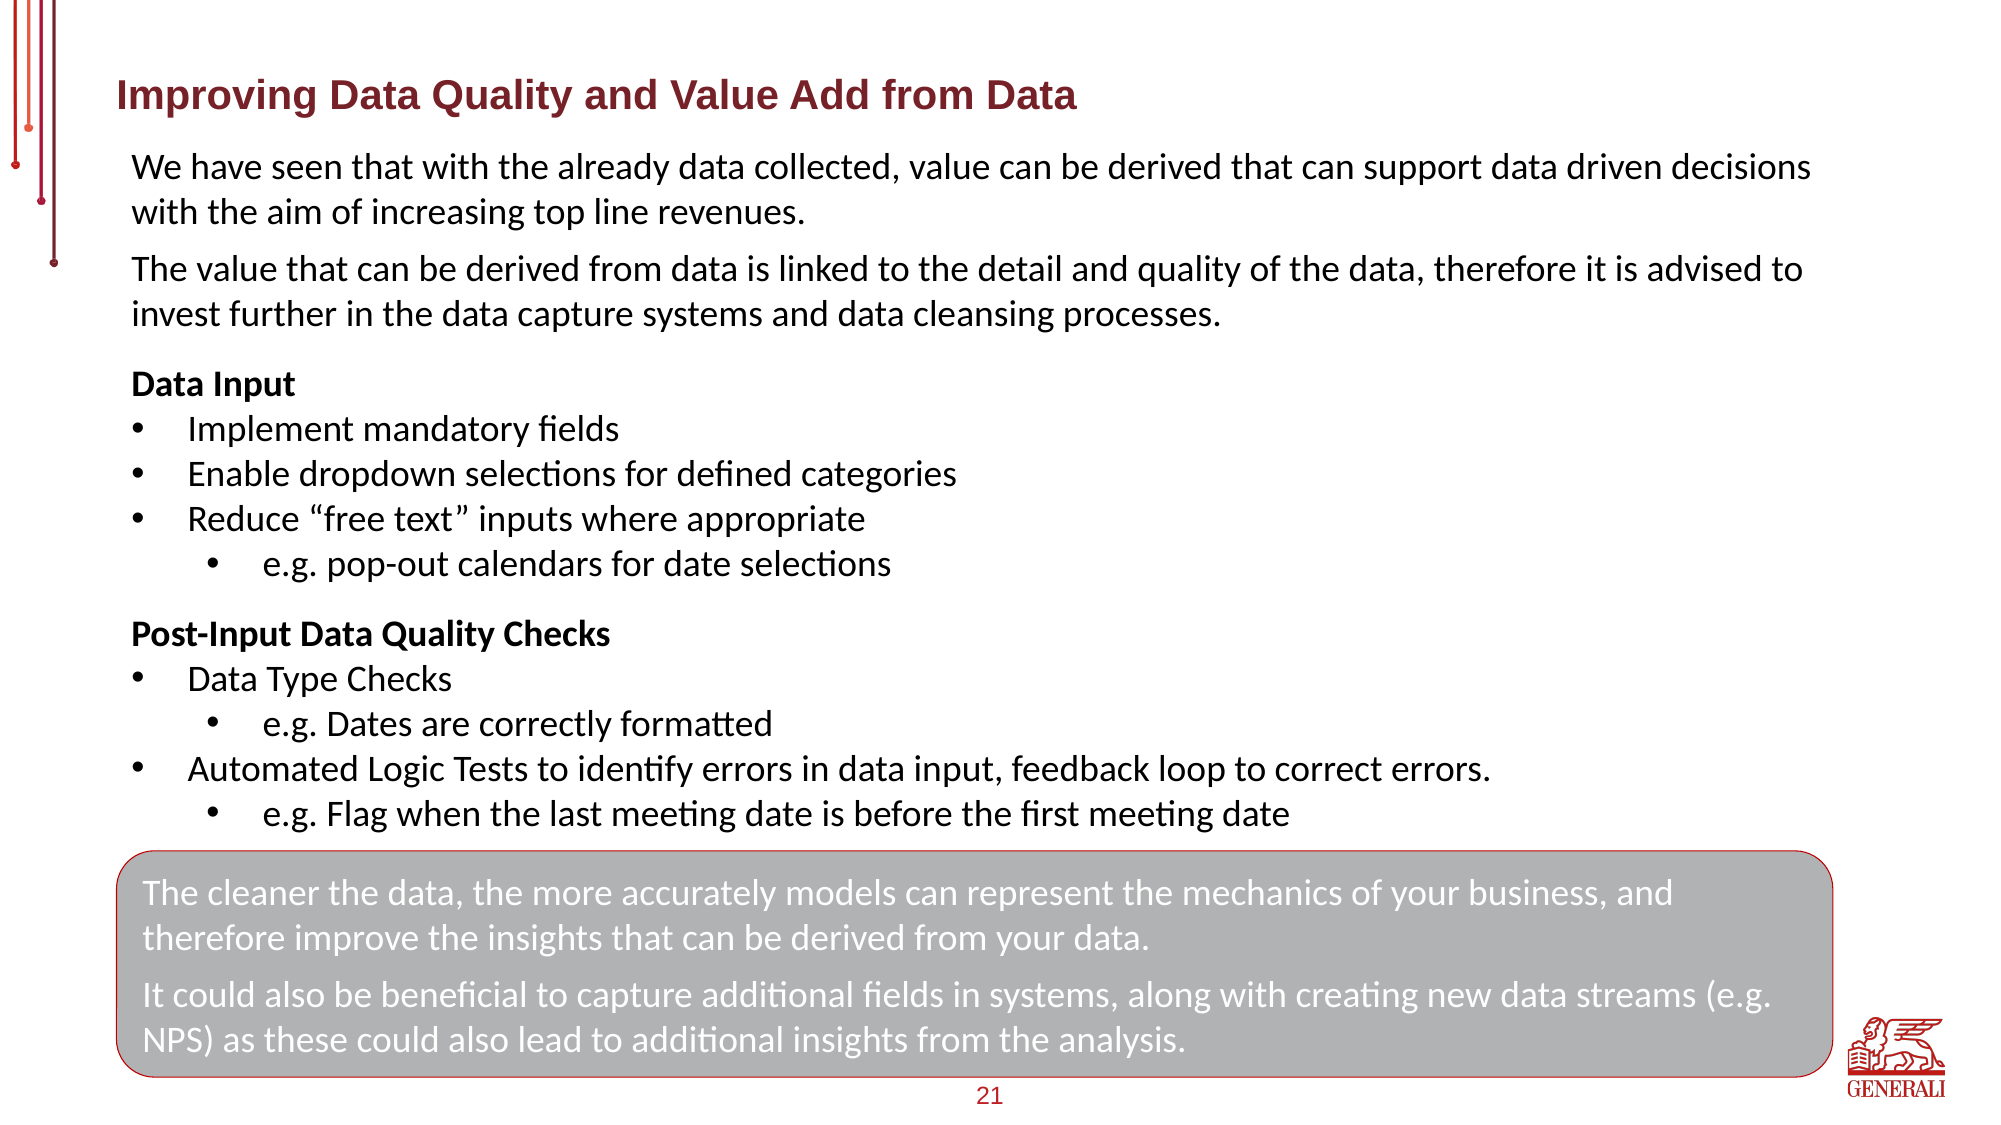

Improving Data Quality and Value Add from Data
We have seen that with the already data collected, value can be derived that can support data driven decisions with the aim of increasing top line revenues.

The value that can be derived from data is linked to the detail and quality of the data, therefore it is advised to invest further in the data capture systems and data cleansing processes.

Data Input
Implement mandatory fields
Enable dropdown selections for defined categories
Reduce “free text” inputs where appropriate
e.g. pop-out calendars for date selections

Post-Input Data Quality Checks
Data Type Checks
e.g. Dates are correctly formatted
Automated Logic Tests to identify errors in data input, feedback loop to correct errors.
e.g. Flag when the last meeting date is before the first meeting date

The cleaner the data, the more accurately models can represent the mechanics of your business, and therefore improve the insights that can be derived from your data.

It could also be beneficial to capture additional fields in systems, along with creating new data streams (e.g. NPS) as these could also lead to additional insights from the analysis.
21